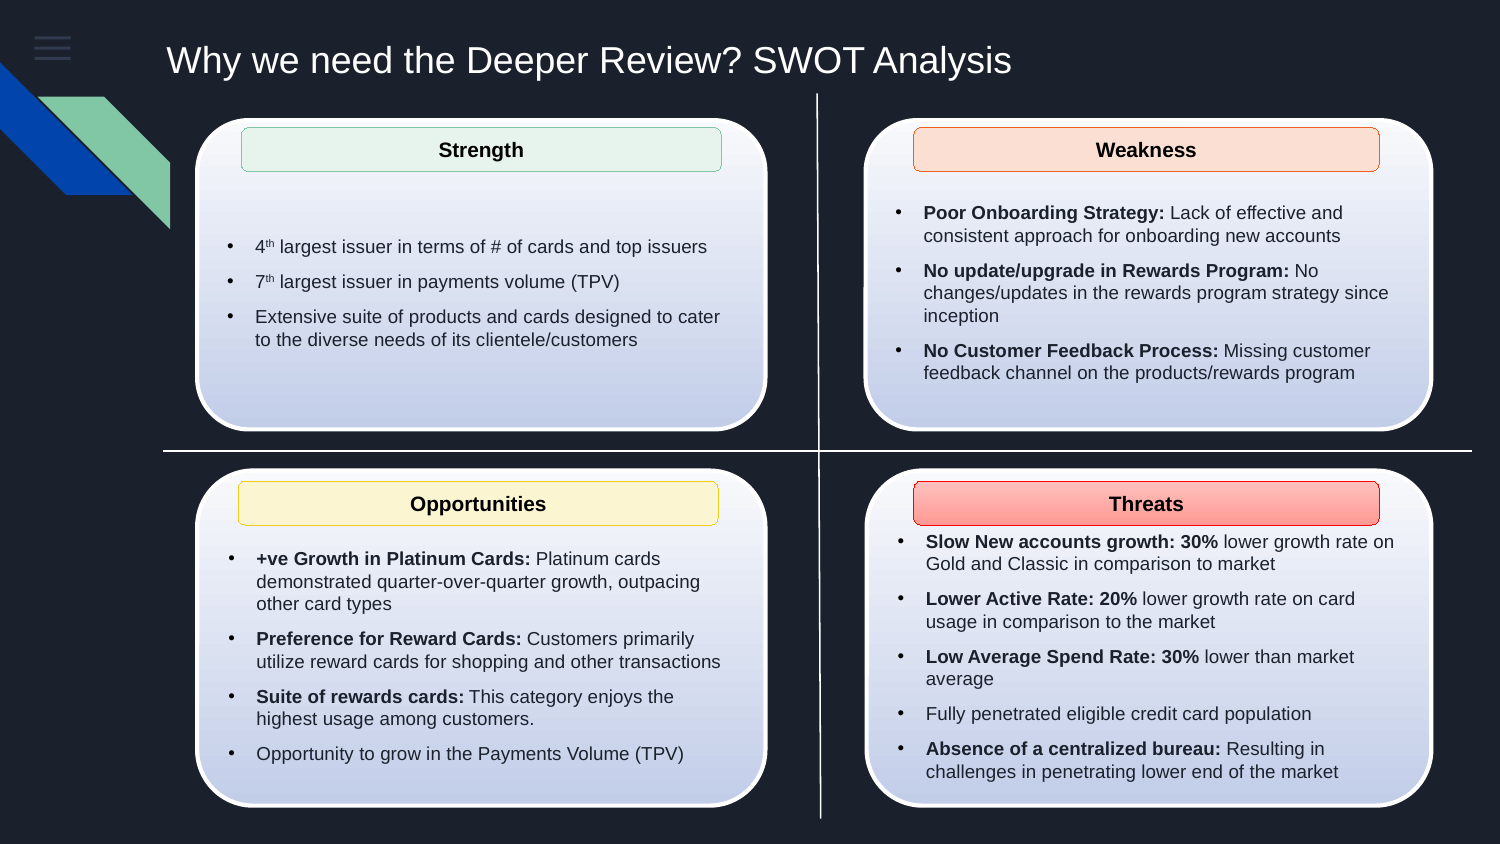

# Why we need the Deeper Review? SWOT Analysis

4th largest issuer in terms of # of cards and top issuers
7th largest issuer in payments volume (TPV)
Extensive suite of products and cards designed to cater to the diverse needs of its clientele/customers
Strength

Poor Onboarding Strategy: Lack of effective and consistent approach for onboarding new accounts
No update/upgrade in Rewards Program: No changes/updates in the rewards program strategy since inception
No Customer Feedback Process: Missing customer feedback channel on the products/rewards program
Weakness

+ve Growth in Platinum Cards: Platinum cards demonstrated quarter-over-quarter growth, outpacing other card types
Preference for Reward Cards: Customers primarily utilize reward cards for shopping and other transactions
Suite of rewards cards: This category enjoys the highest usage among customers.
Opportunity to grow in the Payments Volume (TPV)
Opportunities

Slow New accounts growth: 30% lower growth rate on Gold and Classic in comparison to market
Lower Active Rate: 20% lower growth rate on card usage in comparison to the market
Low Average Spend Rate: 30% lower than market average
Fully penetrated eligible credit card population
Absence of a centralized bureau: Resulting in challenges in penetrating lower end of the market
Threats